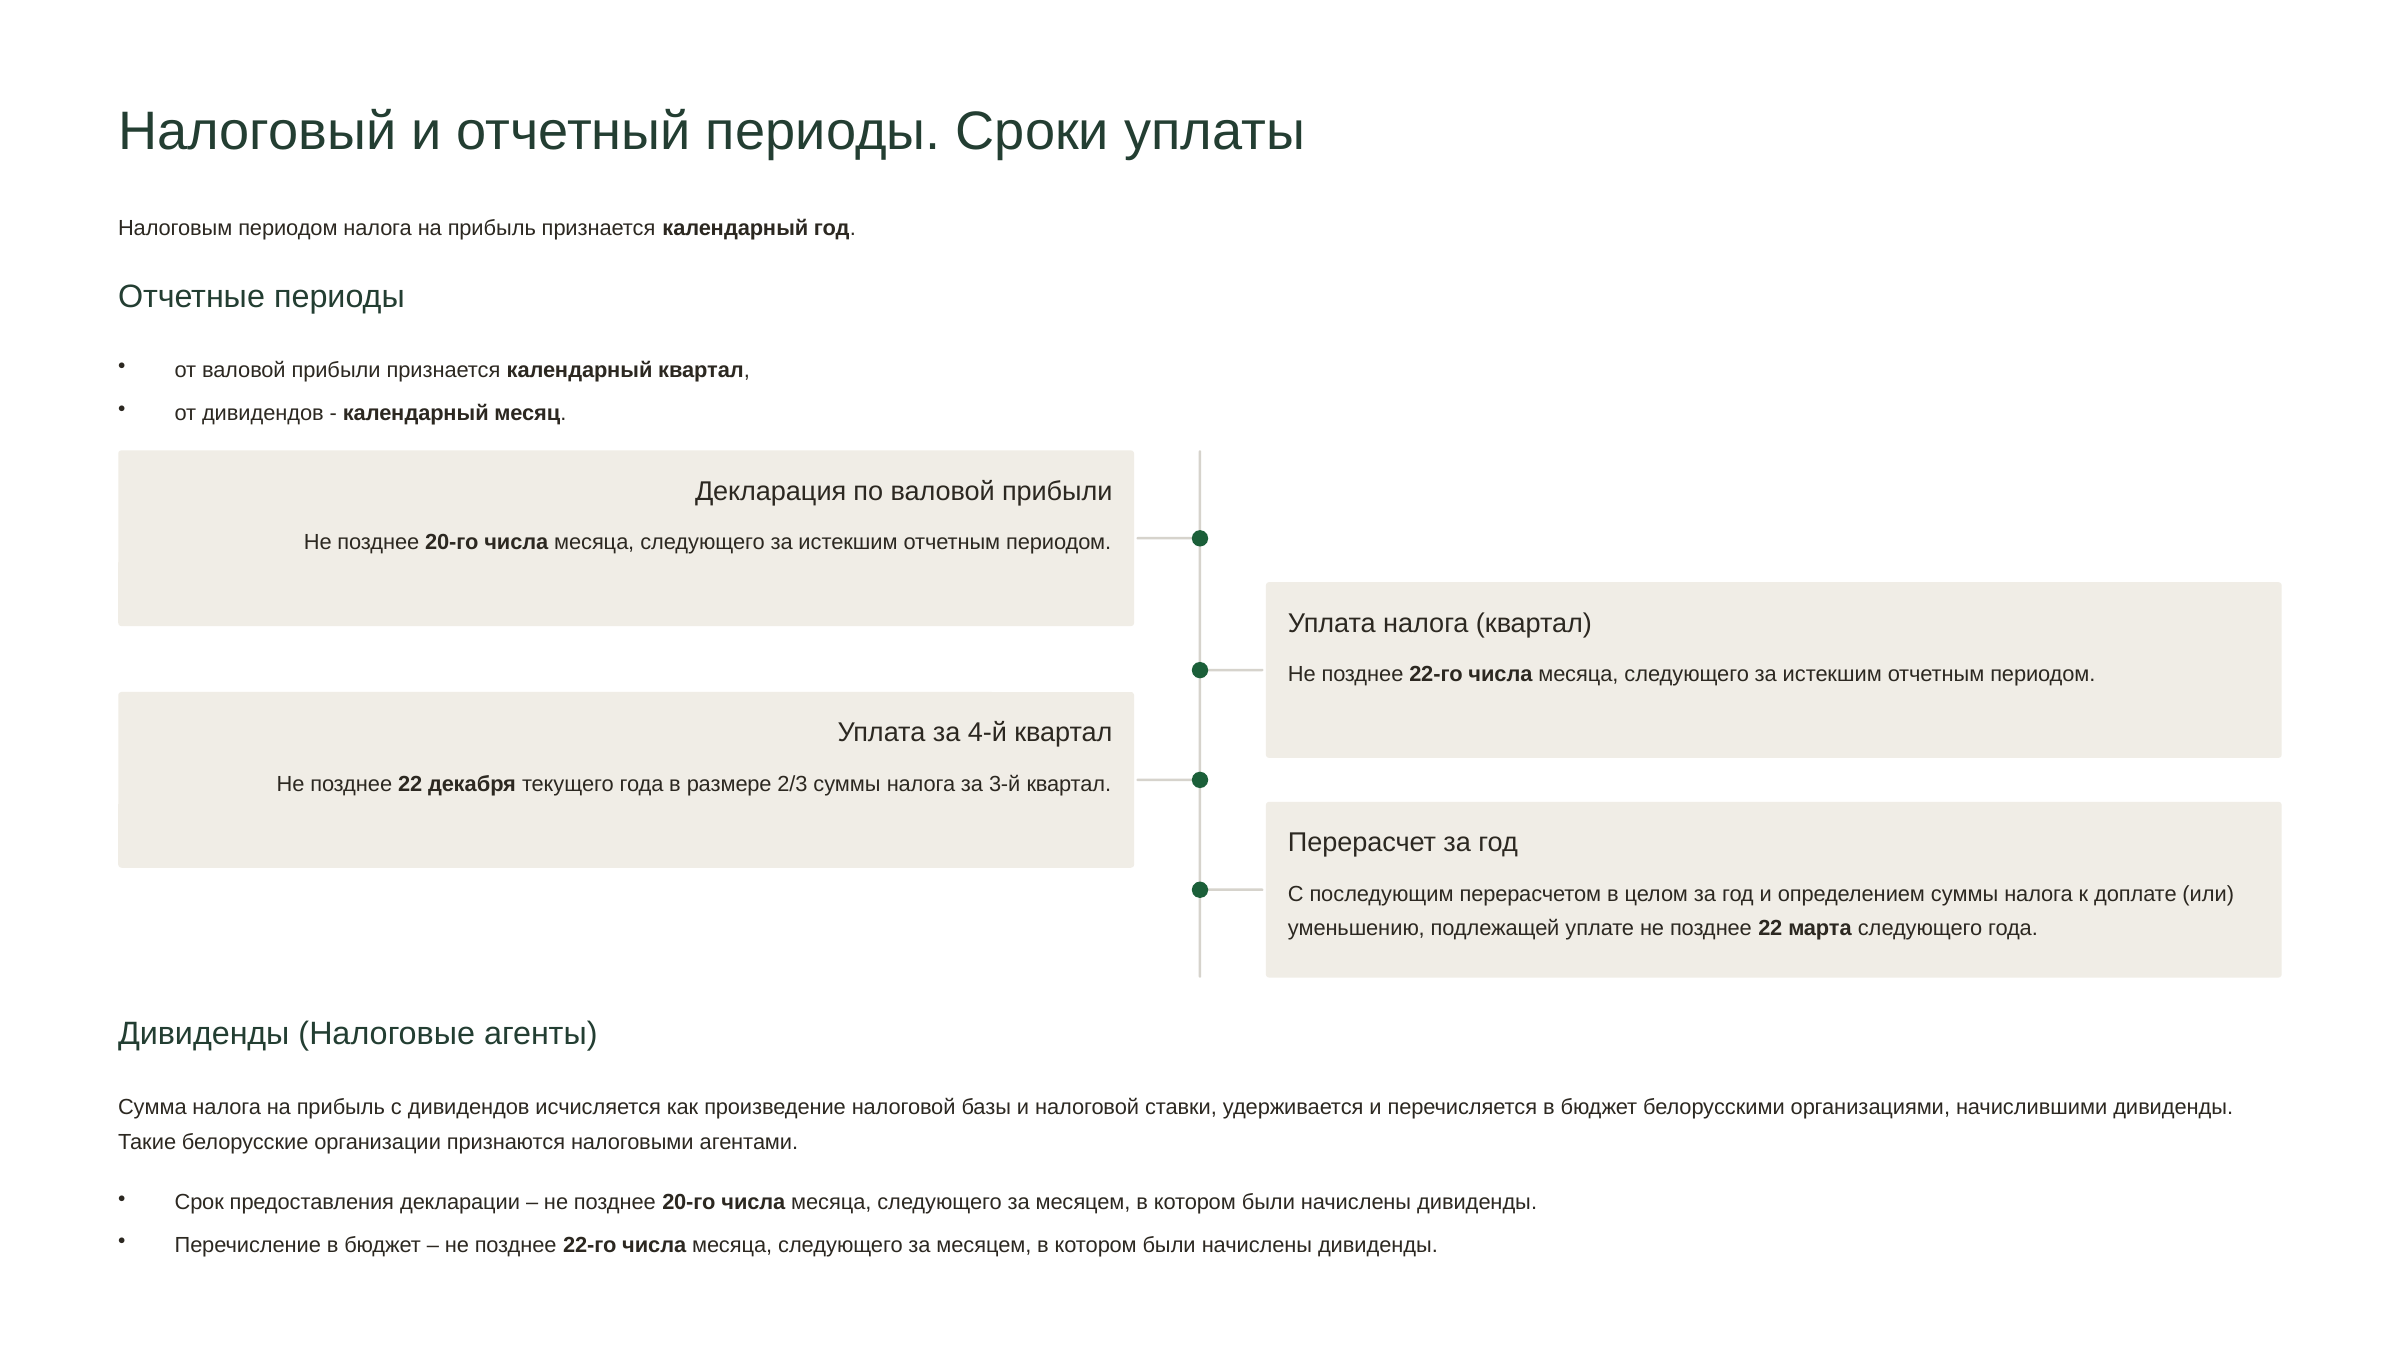

Налоговый и отчетный периоды. Сроки уплаты
Налоговым периодом налога на прибыль признается календарный год.
Отчетные периоды
от валовой прибыли признается календарный квартал,
от дивидендов - календарный месяц.

Декларация по валовой прибыли
Не позднее 20-го числа месяца, следующего за истекшим отчетным периодом.

Уплата налога (квартал)
Не позднее 22-го числа месяца, следующего за истекшим отчетным периодом.

Уплата за 4-й квартал
Не позднее 22 декабря текущего года в размере 2/3 суммы налога за 3-й квартал.

Перерасчет за год
С последующим перерасчетом в целом за год и определением суммы налога к доплате (или) уменьшению, подлежащей уплате не позднее 22 марта следующего года.

Дивиденды (Налоговые агенты)
Сумма налога на прибыль с дивидендов исчисляется как произведение налоговой базы и налоговой ставки, удерживается и перечисляется в бюджет белорусскими организациями, начислившими дивиденды. Такие белорусские организации признаются налоговыми агентами.
Срок предоставления декларации – не позднее 20-го числа месяца, следующего за месяцем, в котором были начислены дивиденды.
Перечисление в бюджет – не позднее 22-го числа месяца, следующего за месяцем, в котором были начислены дивиденды.